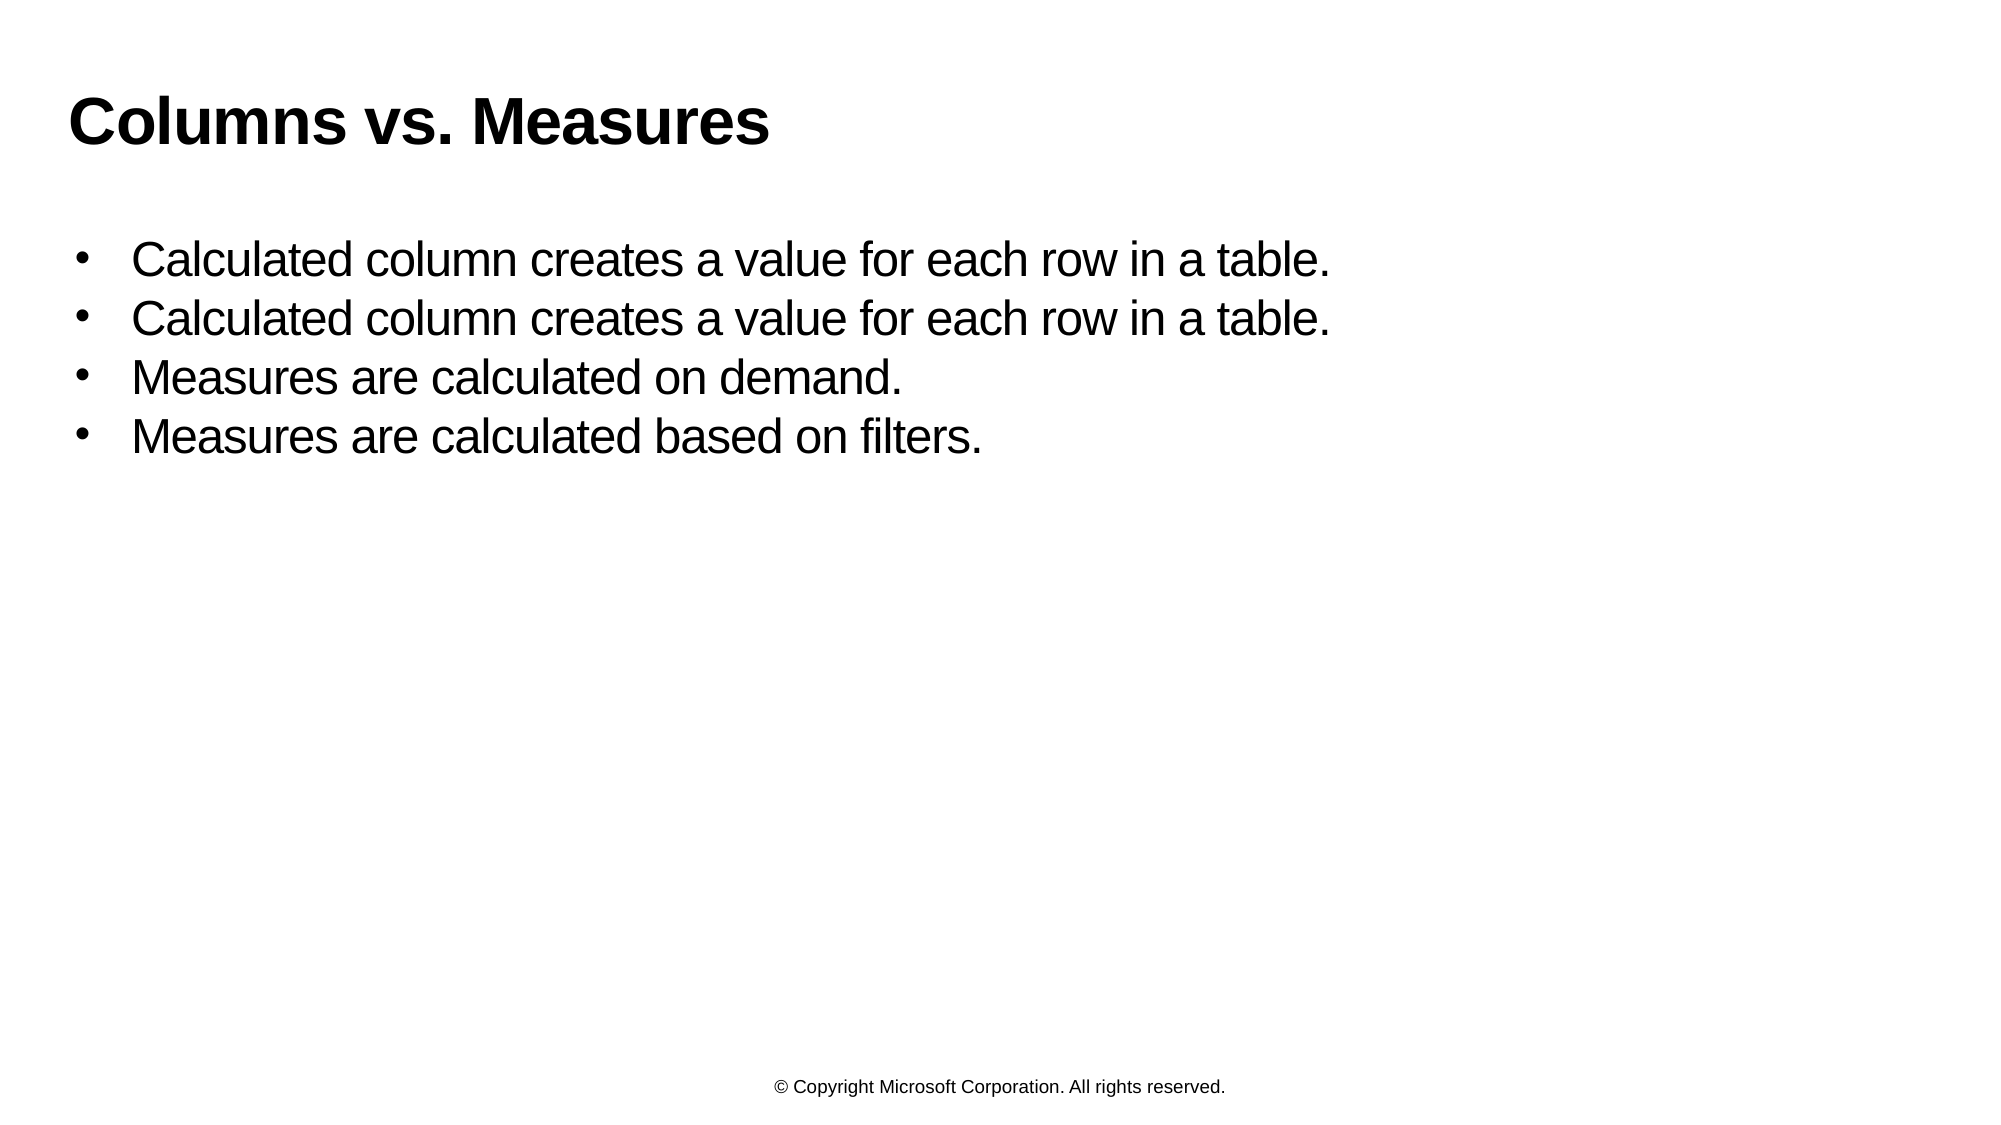

# Columns vs. Measures
Calculated column creates a value for each row in a table.
Calculated column creates a value for each row in a table.
Measures are calculated on demand.
Measures are calculated based on filters.